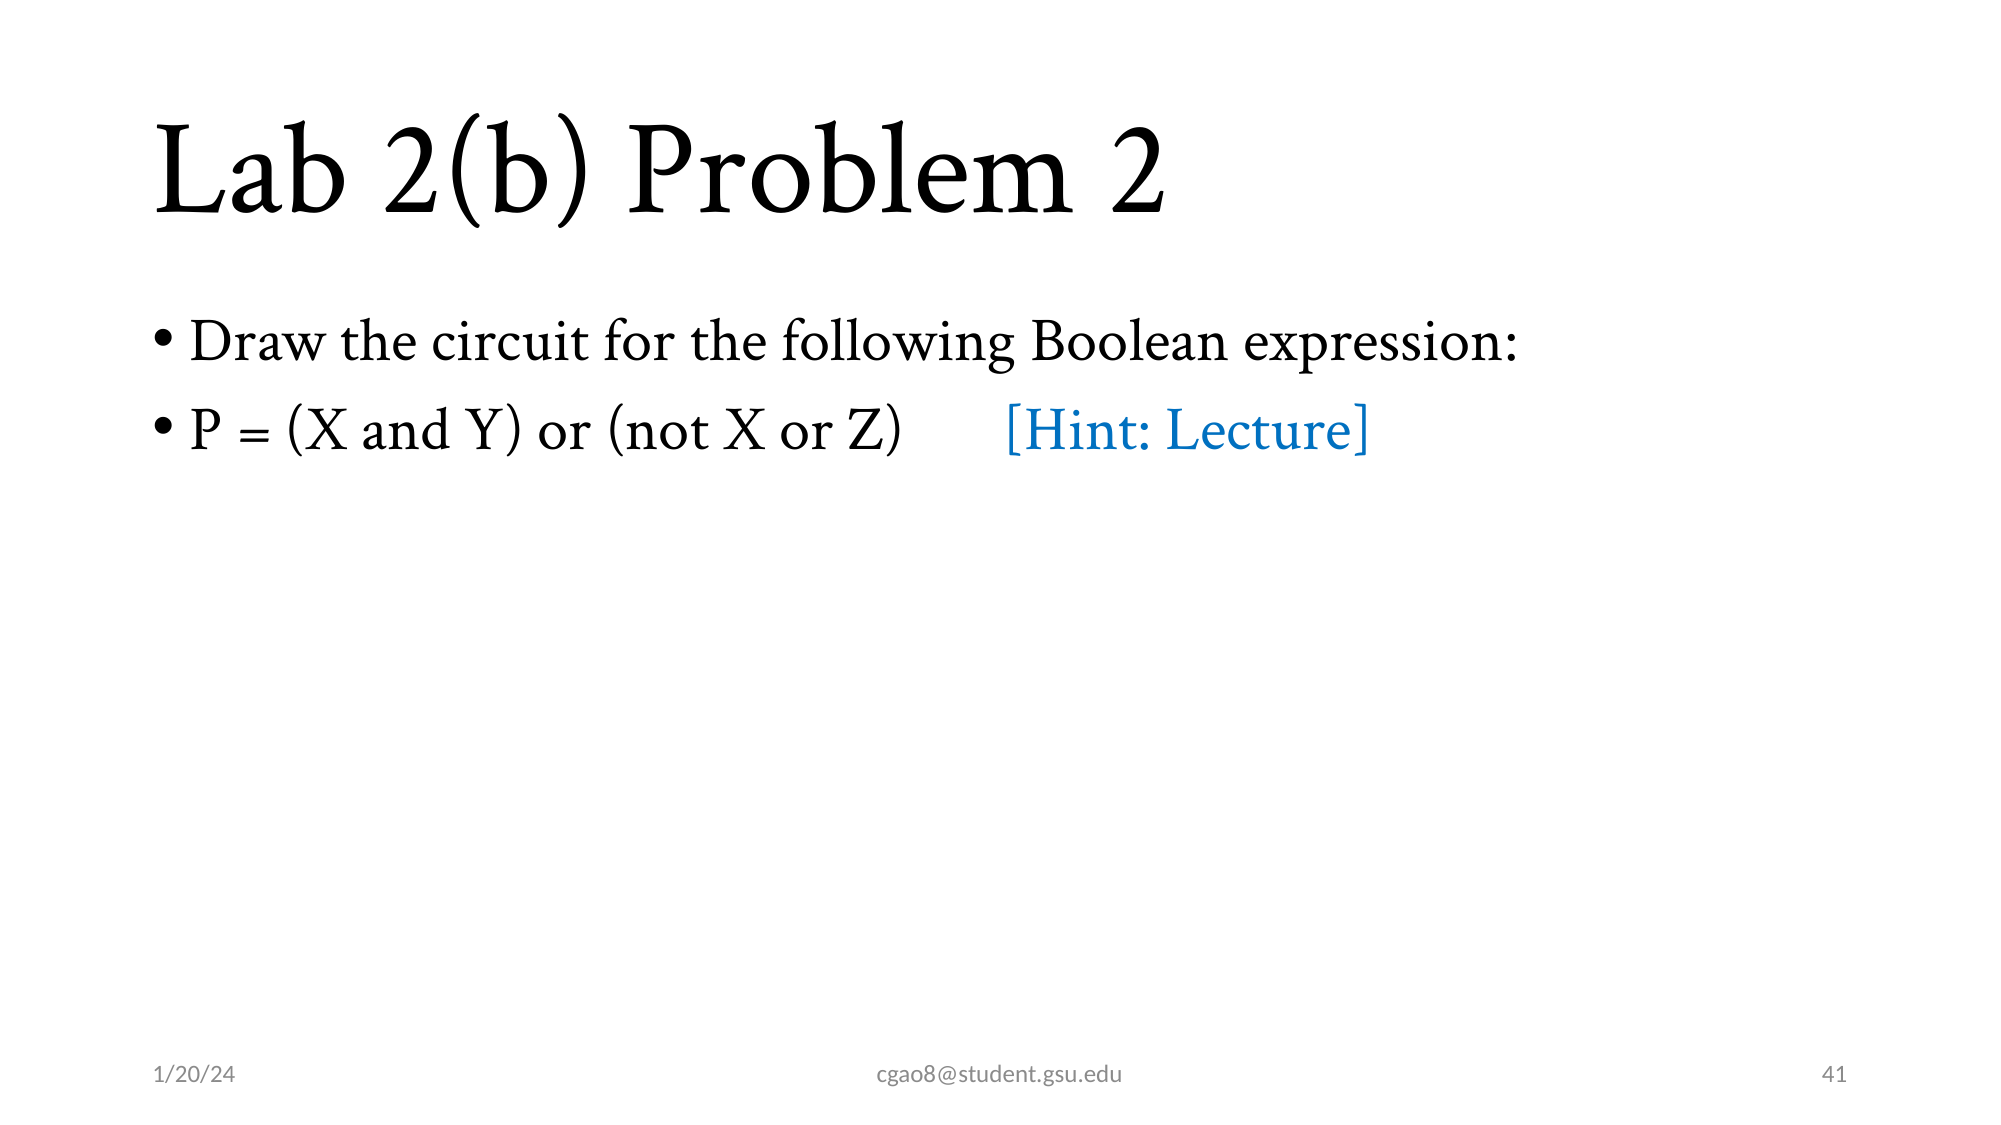

# Lab 2(b) Problem 2
Draw the circuit for the following Boolean expression:
P = (X and Y) or (not X or Z)       [Hint: Lecture]
1/20/24
cgao8@student.gsu.edu
41